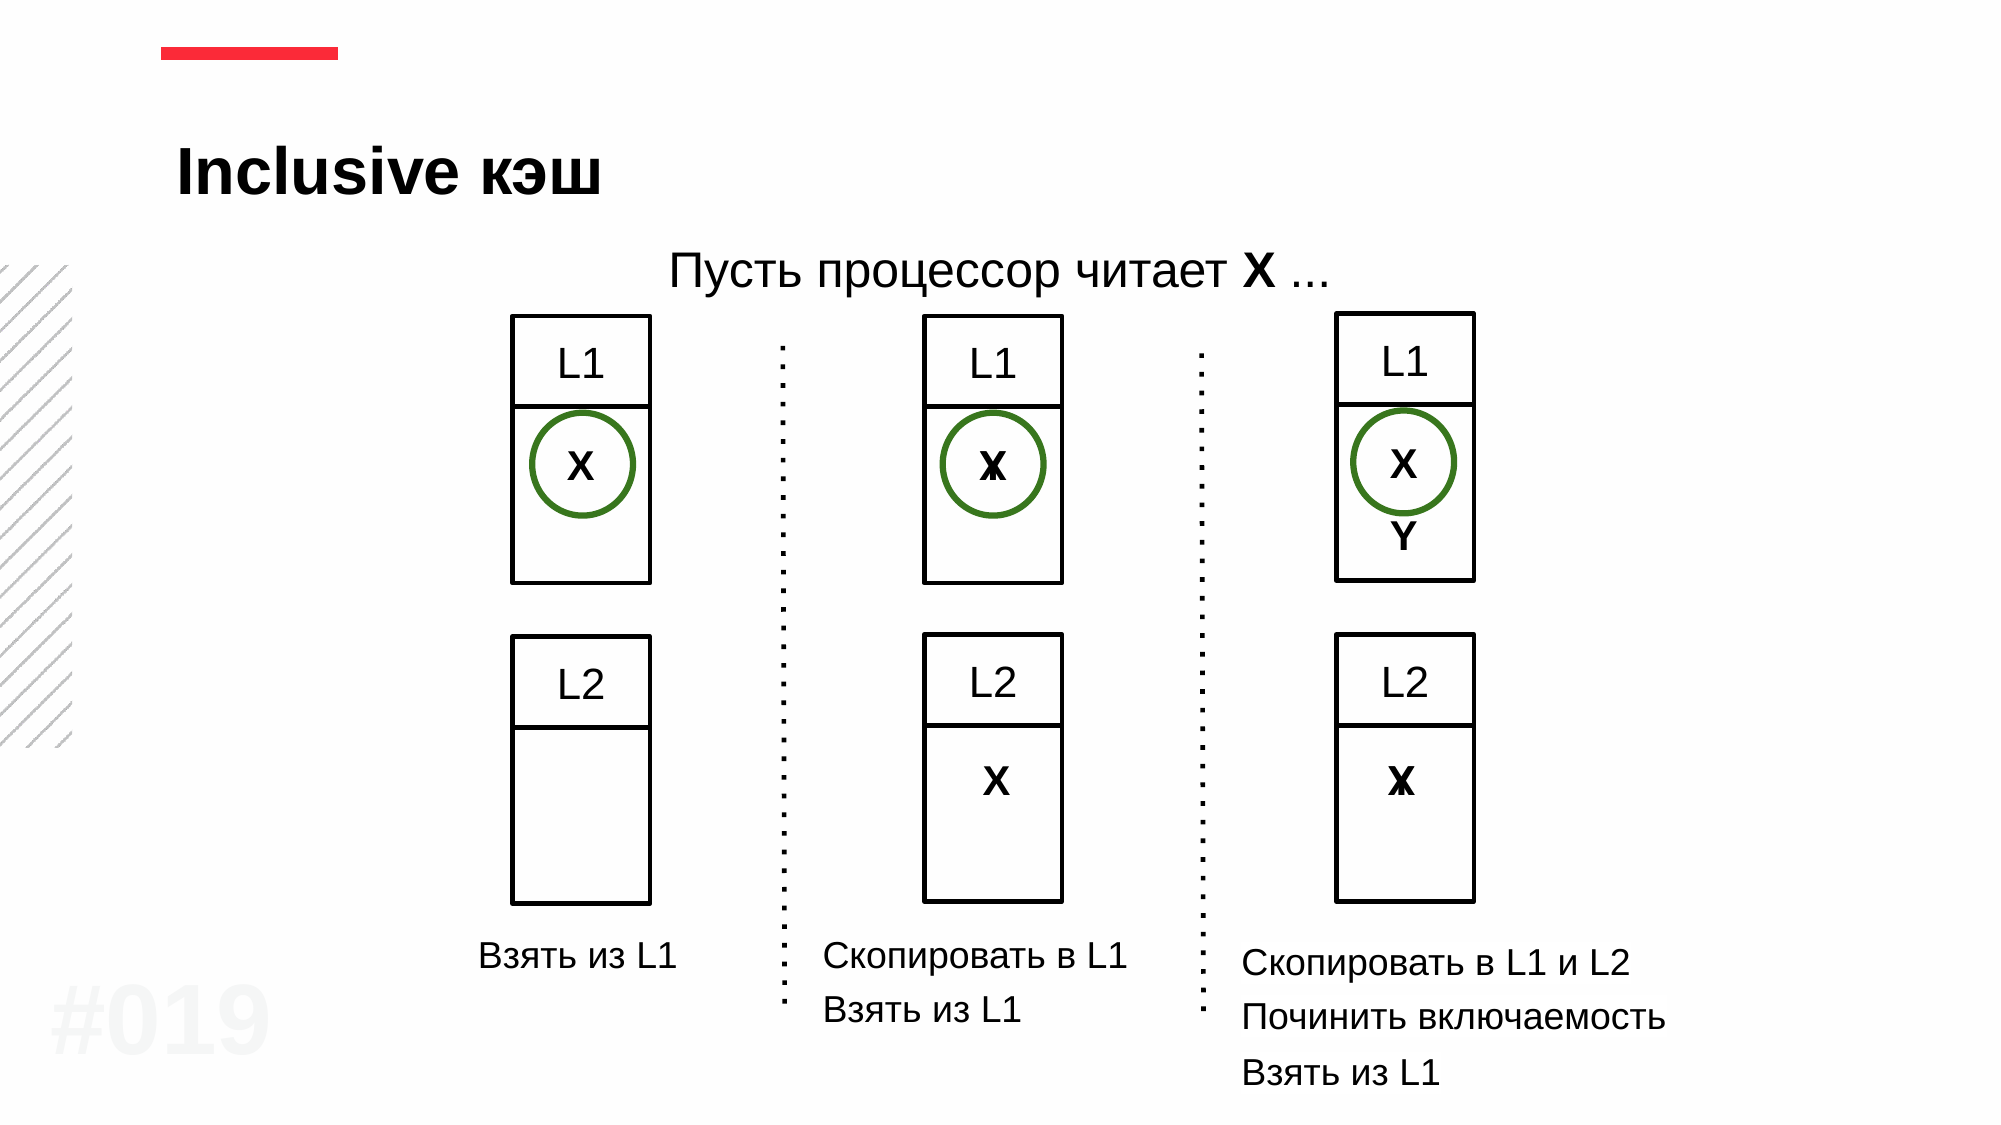

Inclusive кэш
Пусть процессор читает X ...
L1
L1
L1

X
X
Y
X
Y
L2
L2
L2

X
Y
X
Взять из L1
Скопировать в L1
Скопировать в L1 и L2
#019
Взять из L1
Починить включаемость
Взять из L1